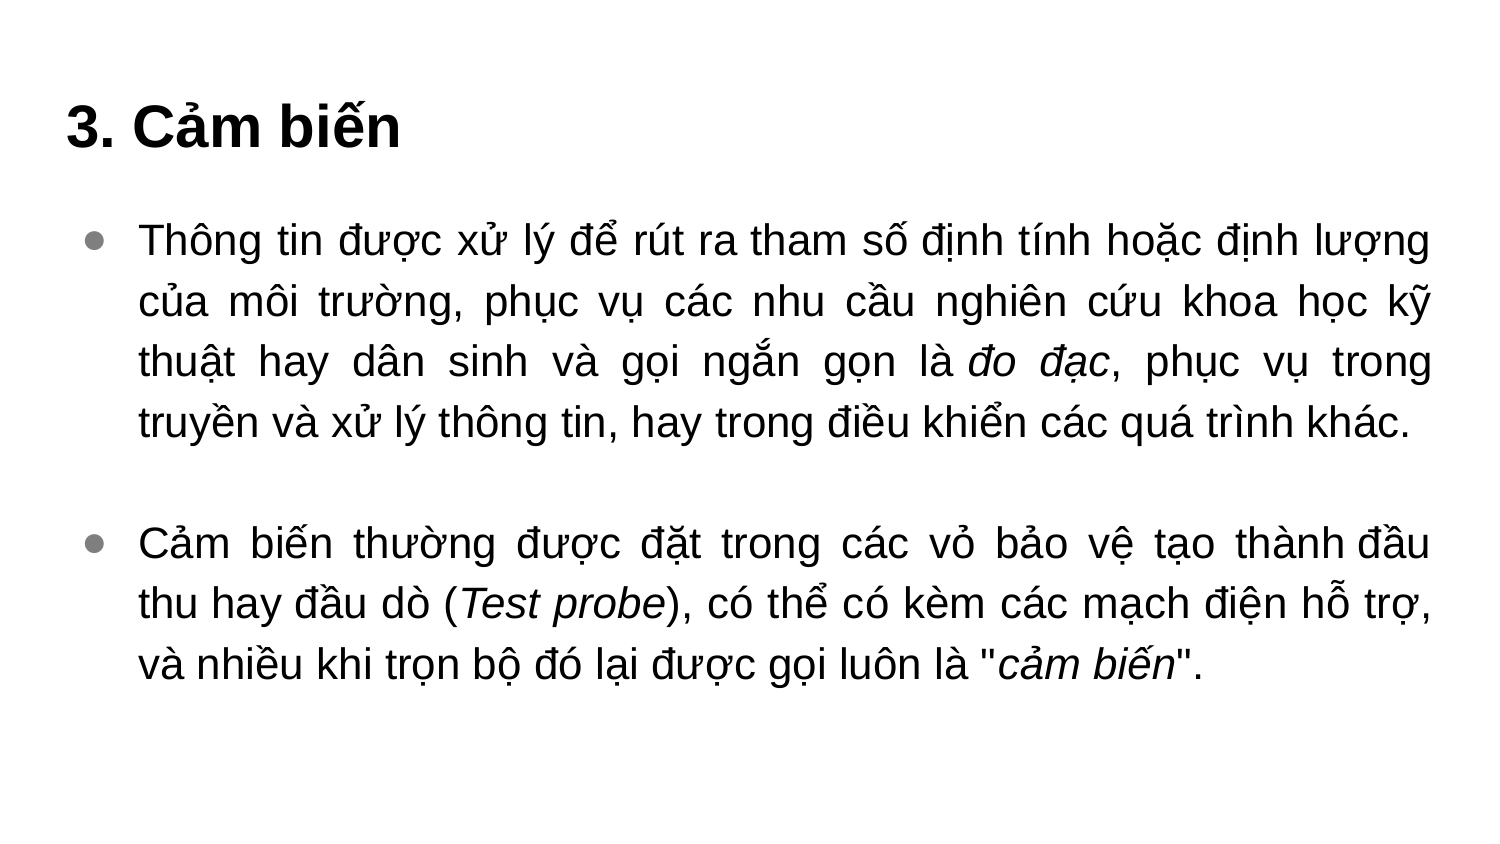

# 3. Cảm biến
Thông tin được xử lý để rút ra tham số định tính hoặc định lượng của môi trường, phục vụ các nhu cầu nghiên cứu khoa học kỹ thuật hay dân sinh và gọi ngắn gọn là đo đạc, phục vụ trong truyền và xử lý thông tin, hay trong điều khiển các quá trình khác.

Cảm biến thường được đặt trong các vỏ bảo vệ tạo thành đầu thu hay đầu dò (Test probe), có thể có kèm các mạch điện hỗ trợ, và nhiều khi trọn bộ đó lại được gọi luôn là "cảm biến".